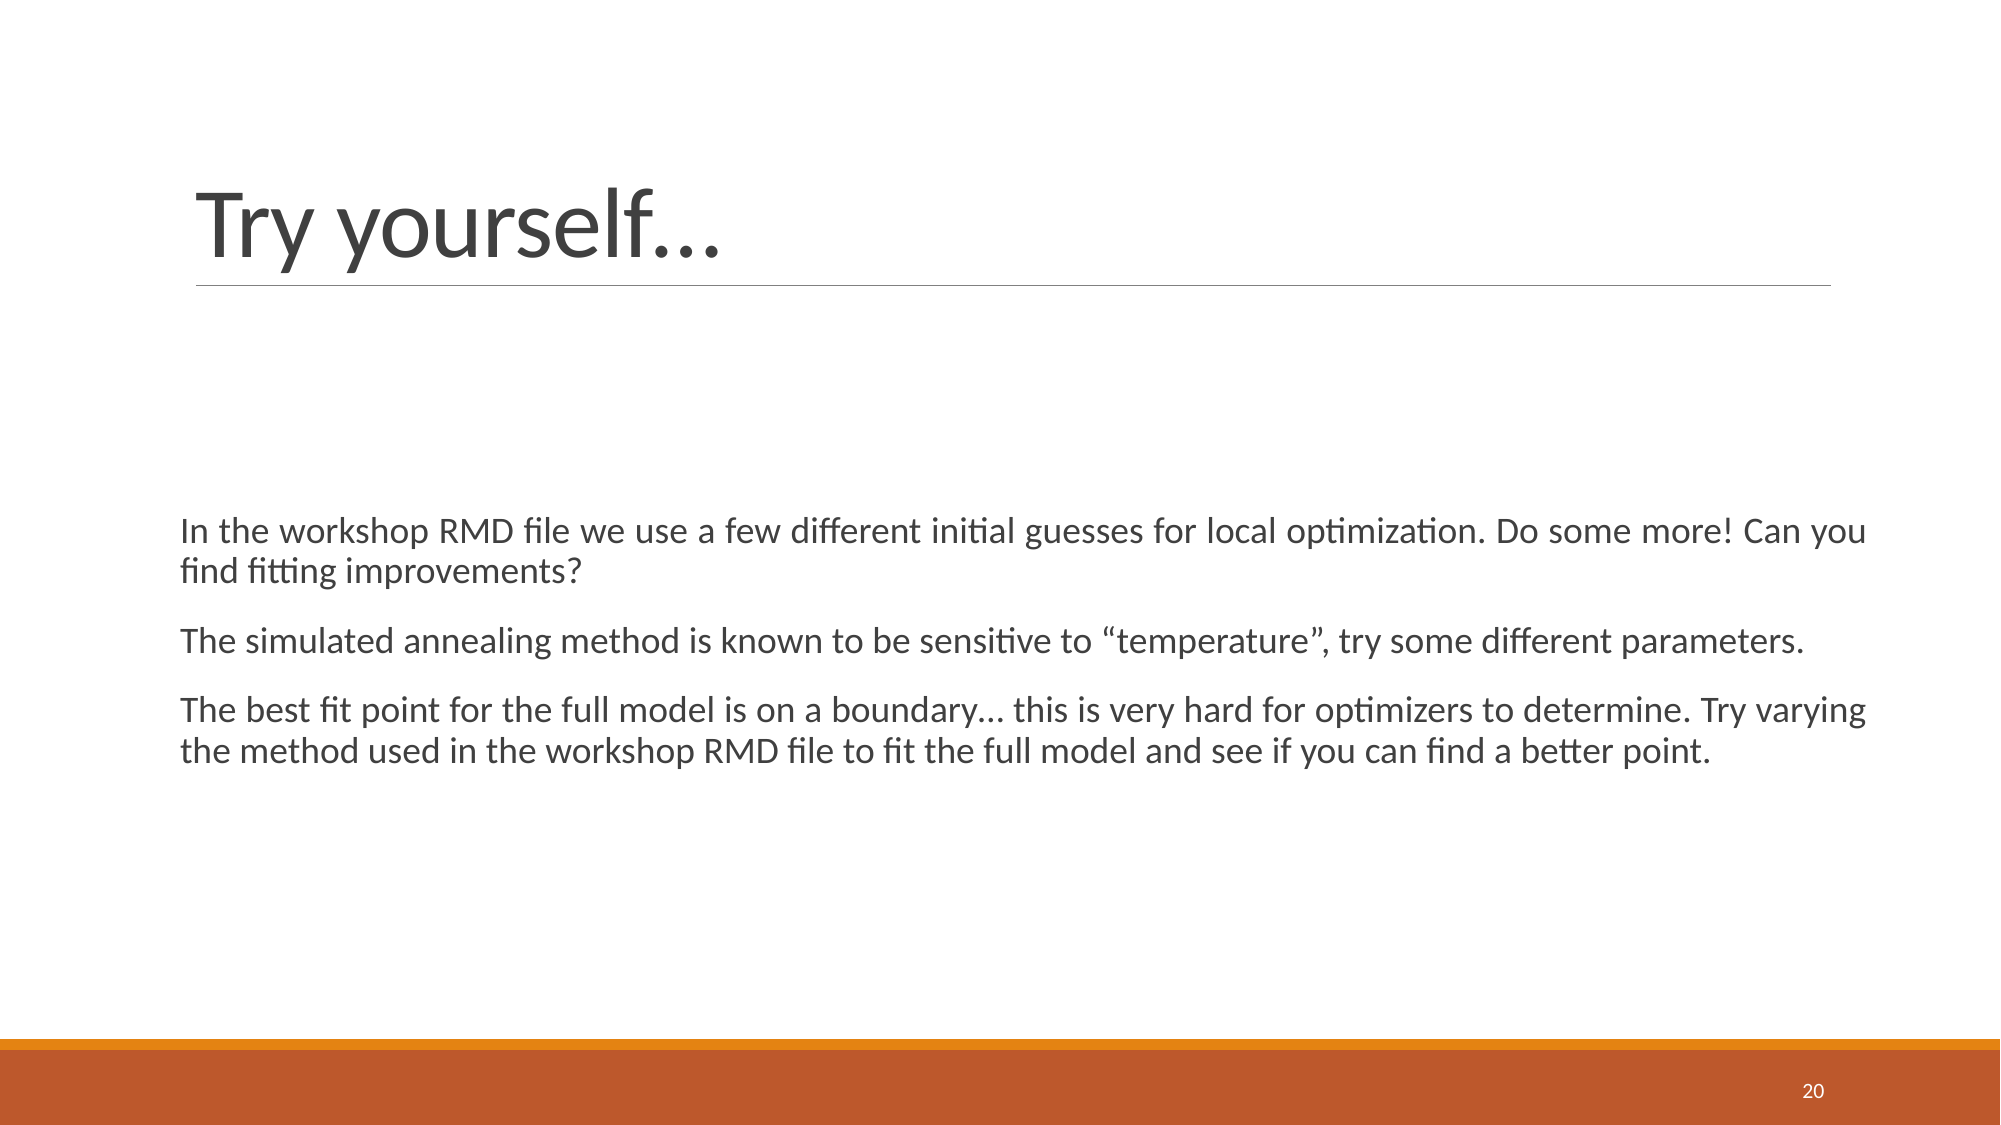

# Try yourself…
In the workshop RMD file we use a few different initial guesses for local optimization. Do some more! Can you find fitting improvements?
The simulated annealing method is known to be sensitive to “temperature”, try some different parameters.
The best fit point for the full model is on a boundary… this is very hard for optimizers to determine. Try varying the method used in the workshop RMD file to fit the full model and see if you can find a better point.
20